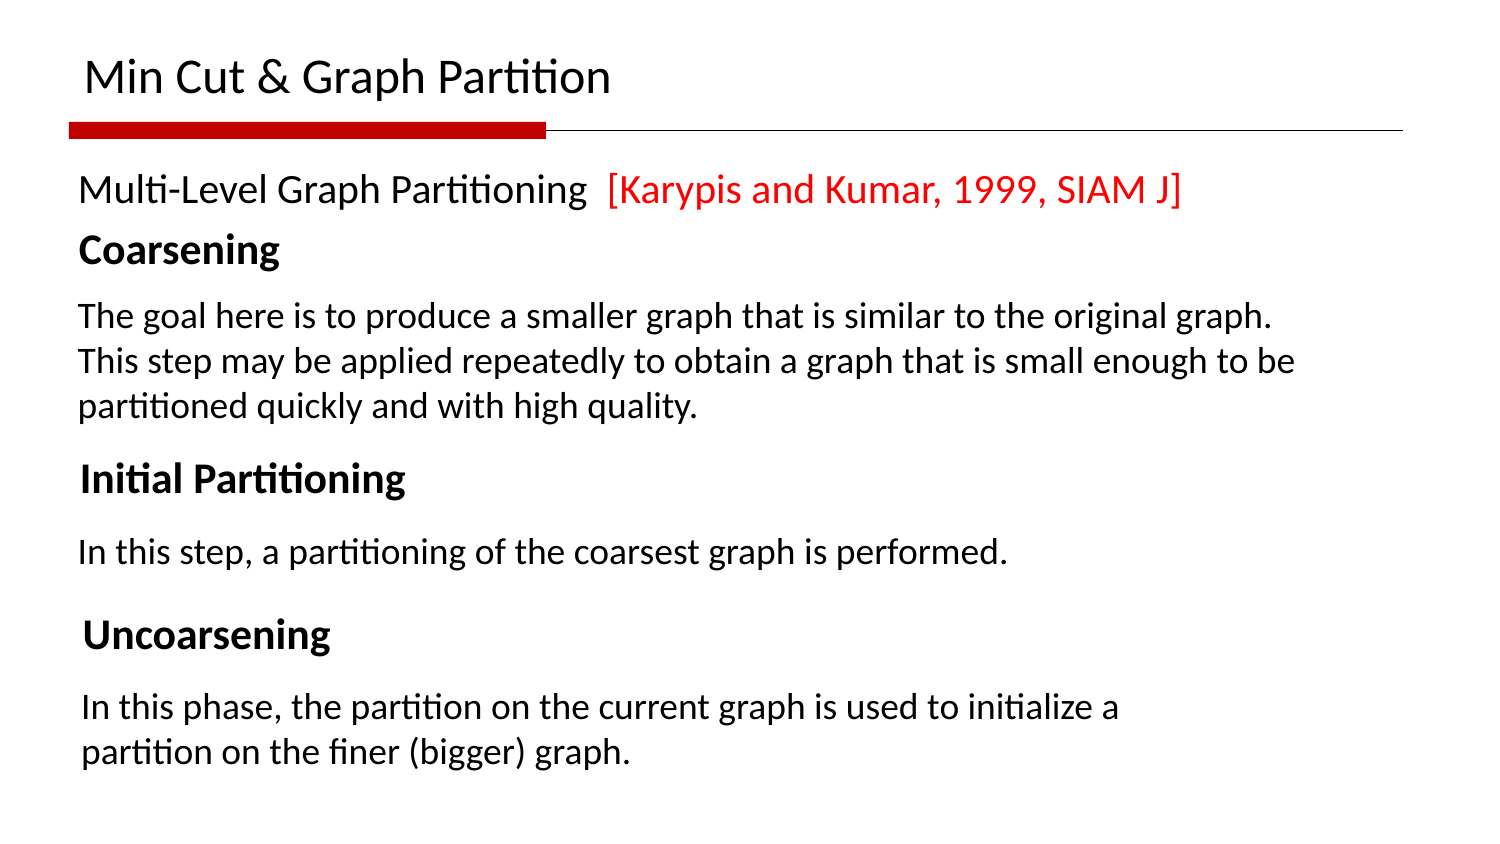

Min Cut & Graph Partition

# Multi-Level Graph Partitioning  [Karypis and Kumar, 1999, SIAM J]
Coarsening
The goal here is to produce a smaller graph that is similar to the original graph. This step may be applied repeatedly to obtain a graph that is small enough to be partitioned quickly and with high quality.
Initial Partitioning
In this step, a partitioning of the coarsest graph is performed.
Uncoarsening
In this phase, the partition on the current graph is used to initialize a partition on the finer (bigger) graph.